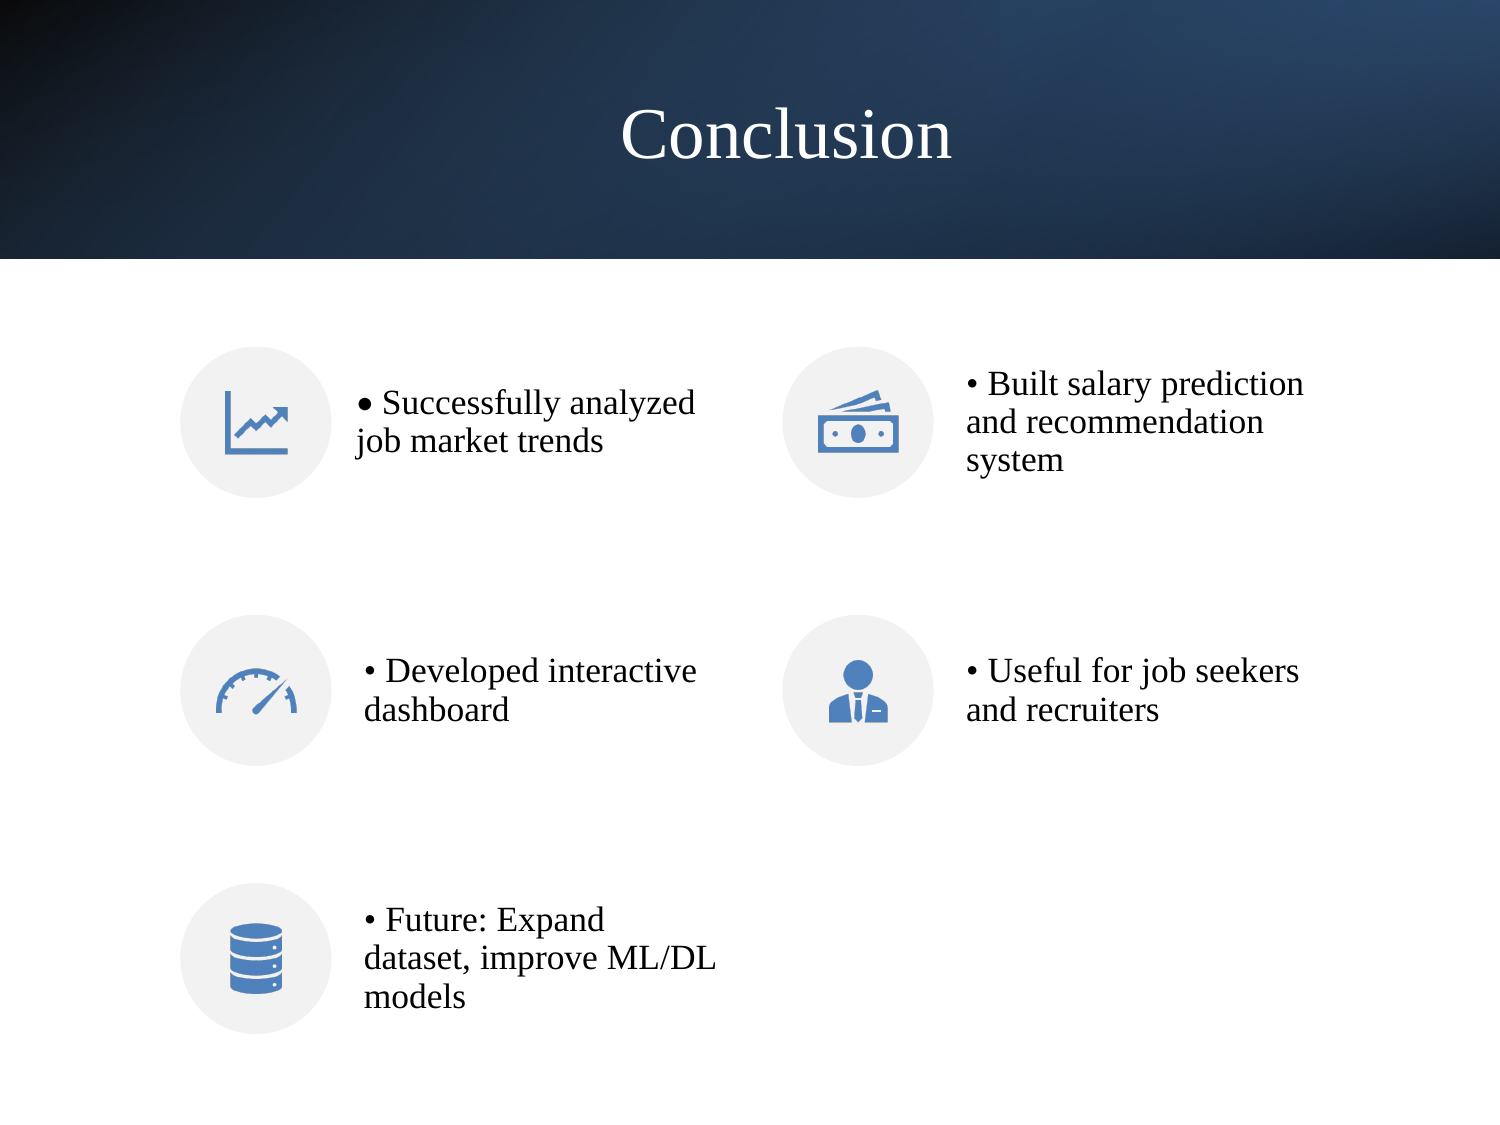

# Conclusion
• Successfully analyzed job market trends
• Built salary prediction and recommendation system
• Developed interactive dashboard
• Useful for job seekers and recruiters
• Future: Expand dataset, improve ML/DL models